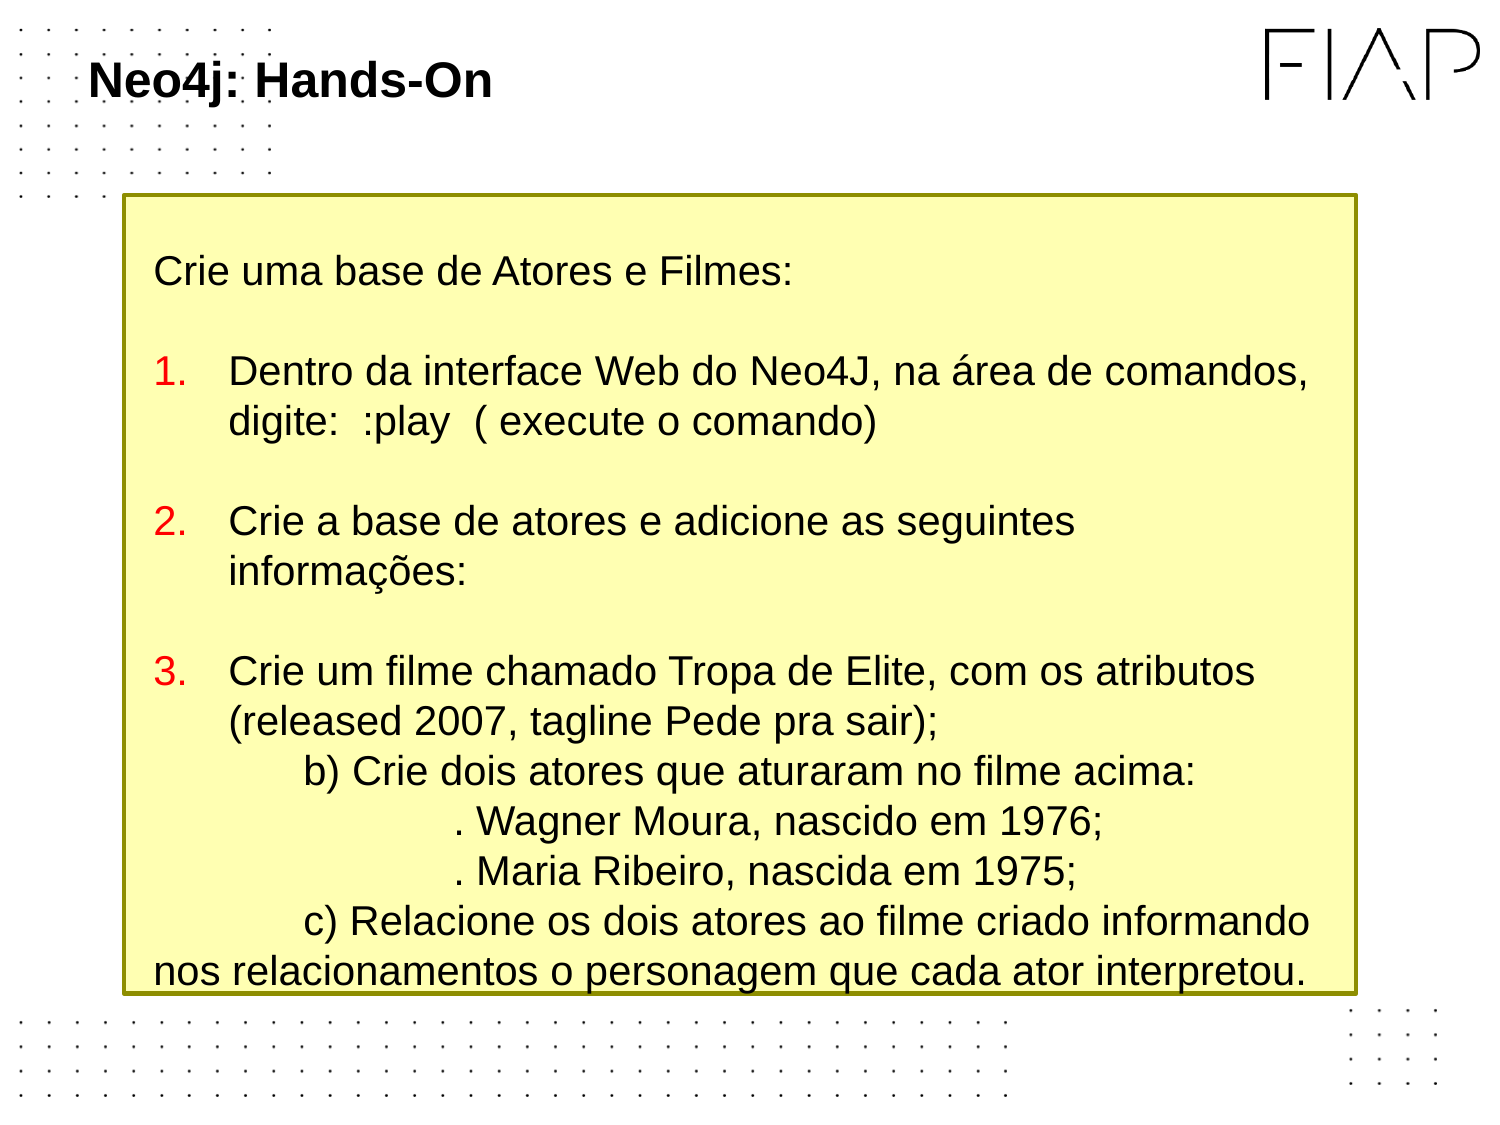

# Neo4j: Hands-On

Crie uma base de Atores e Filmes:

Dentro da interface Web do Neo4J, na área de comandos, digite:  :play  ( execute o comando)

Crie a base de atores e adicione as seguintes informações:

Crie um filme chamado Tropa de Elite, com os atributos (released 2007, tagline Pede pra sair);
	b) Crie dois atores que aturaram no filme acima:
		. Wagner Moura, nascido em 1976;
		. Maria Ribeiro, nascida em 1975;
	c) Relacione os dois atores ao filme criado informando nos relacionamentos o personagem que cada ator interpretou.